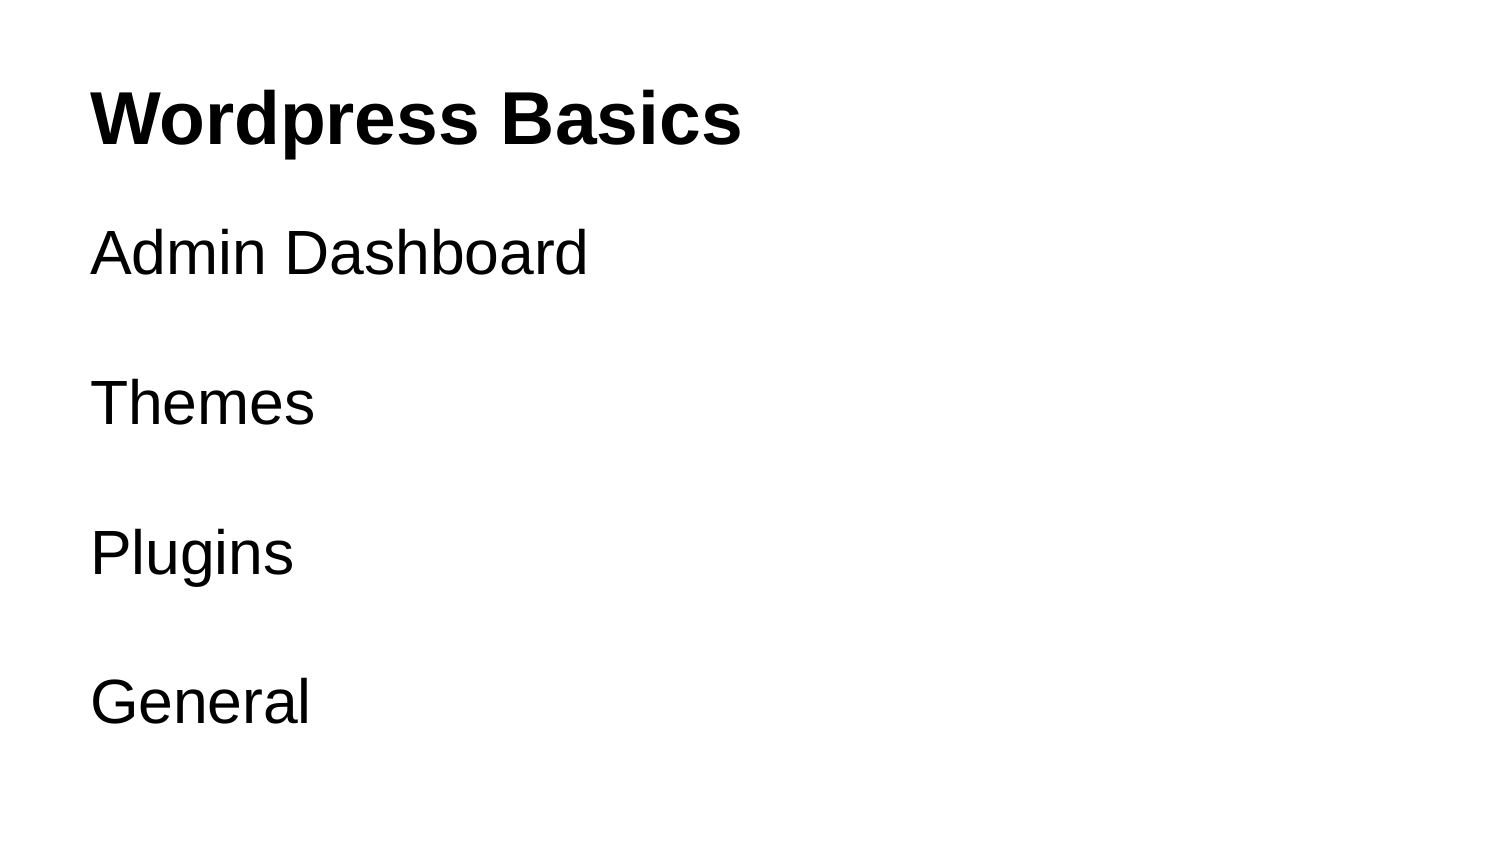

# Wordpress Basics
Admin Dashboard

Themes

Plugins

General